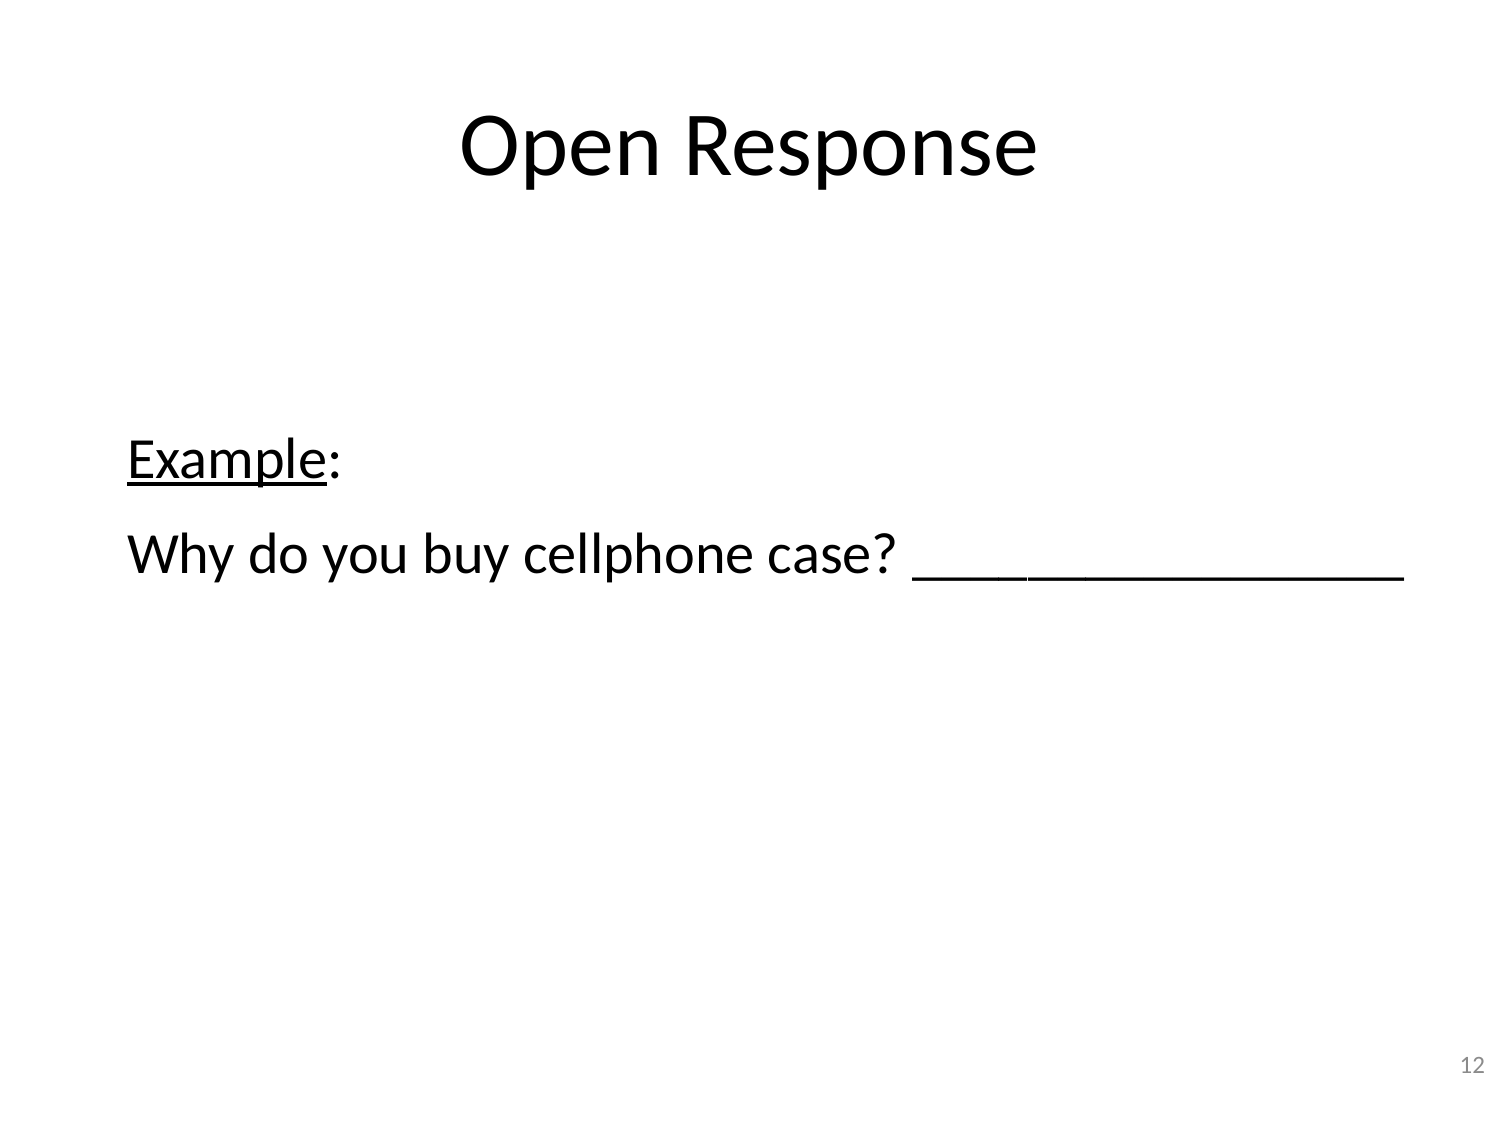

# Open Response
Example:
Why do you buy cellphone case? _________________
12